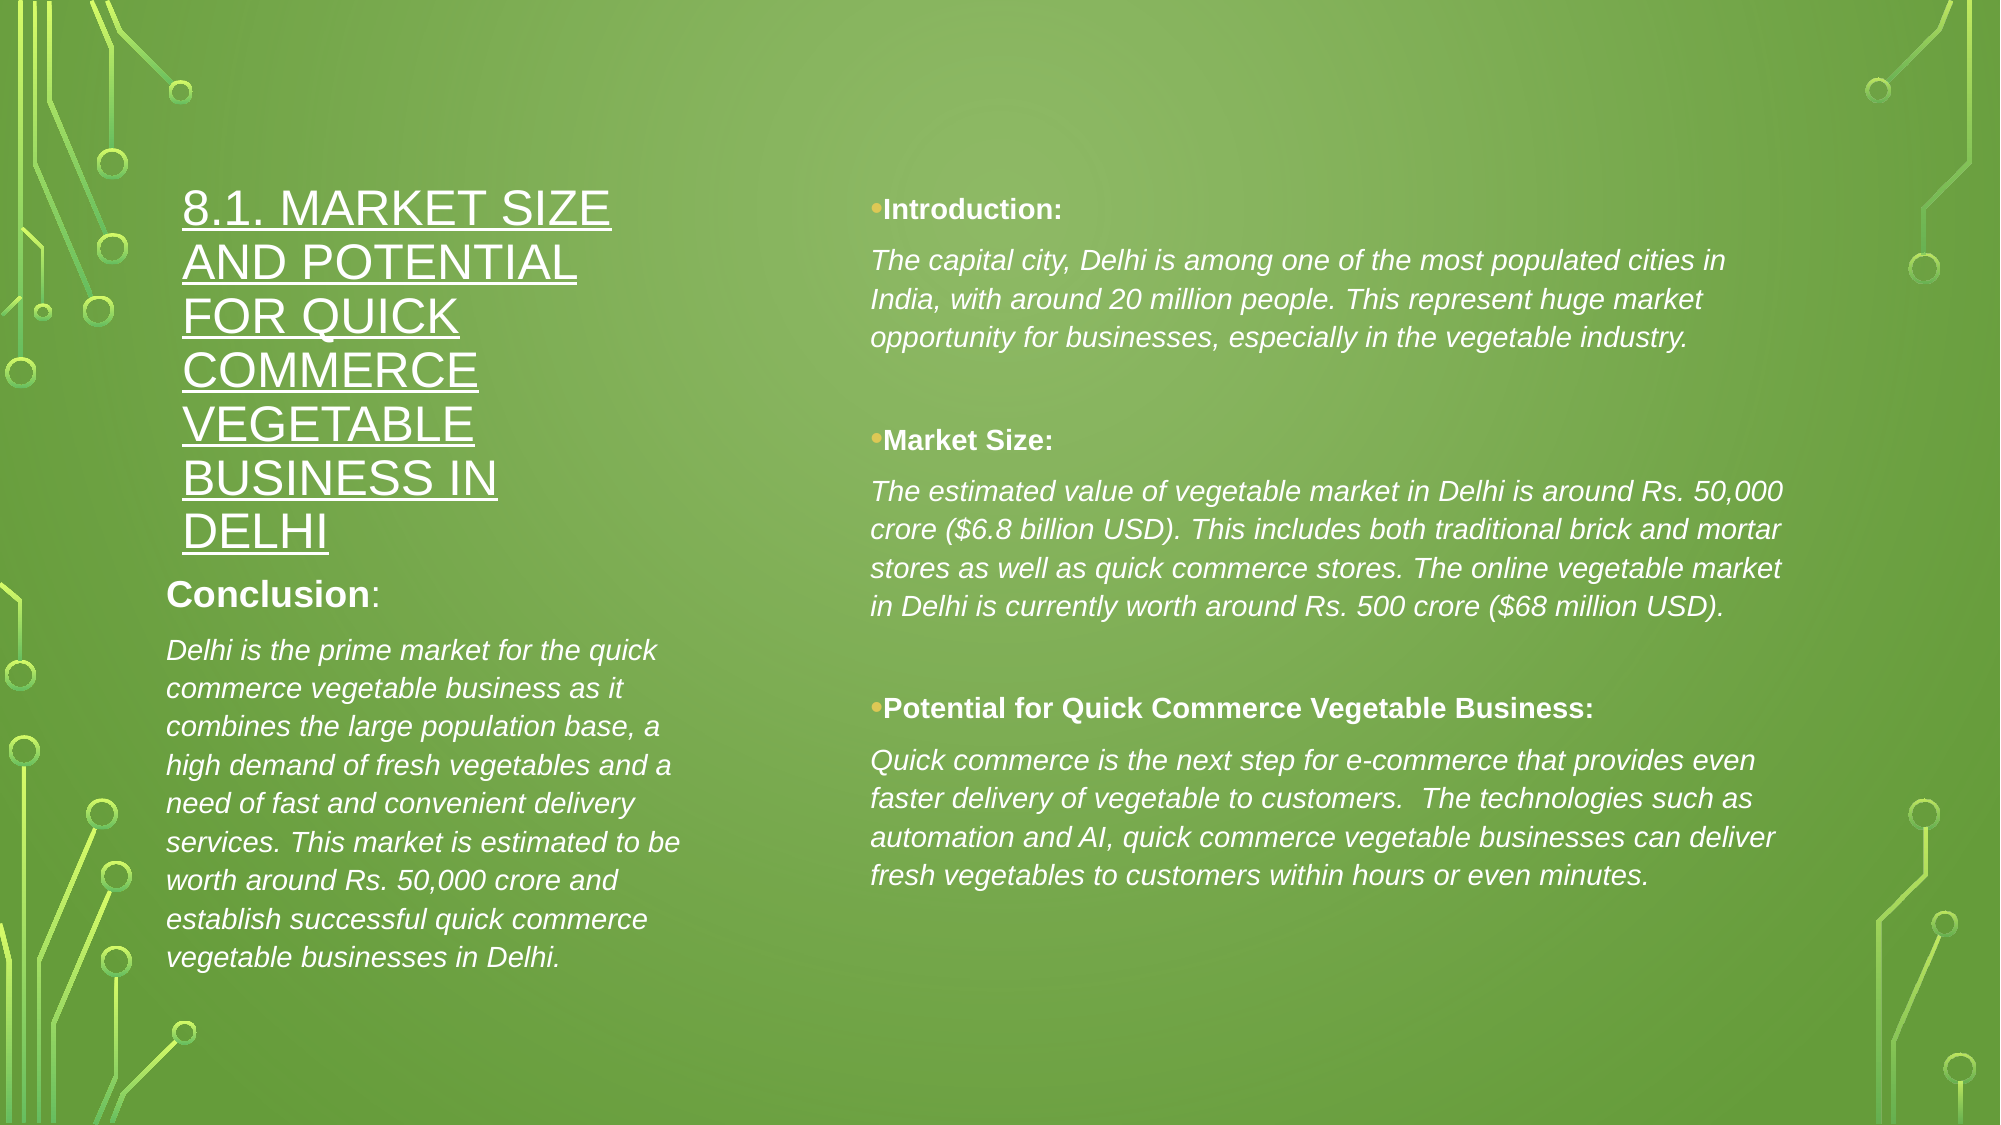

# 8.1. Market Size and Potential for Quick commerce Vegetable Business in Delhi
Introduction:
The capital city, Delhi is among one of the most populated cities in India, with around 20 million people. This represent huge market opportunity for businesses, especially in the vegetable industry.

Market Size:
The estimated value of vegetable market in Delhi is around Rs. 50,000 crore ($6.8 billion USD). This includes both traditional brick and mortar stores as well as quick commerce stores. The online vegetable market in Delhi is currently worth around Rs. 500 crore ($68 million USD).

Potential for Quick Commerce Vegetable Business:
Quick commerce is the next step for e-commerce that provides even faster delivery of vegetable to customers.  The technologies such as automation and AI, quick commerce vegetable businesses can deliver fresh vegetables to customers within hours or even minutes.

Conclusion:
Delhi is the prime market for the quick commerce vegetable business as it combines the large population base, a high demand of fresh vegetables and a need of fast and convenient delivery services. This market is estimated to be worth around Rs. 50,000 crore and establish successful quick commerce vegetable businesses in Delhi.